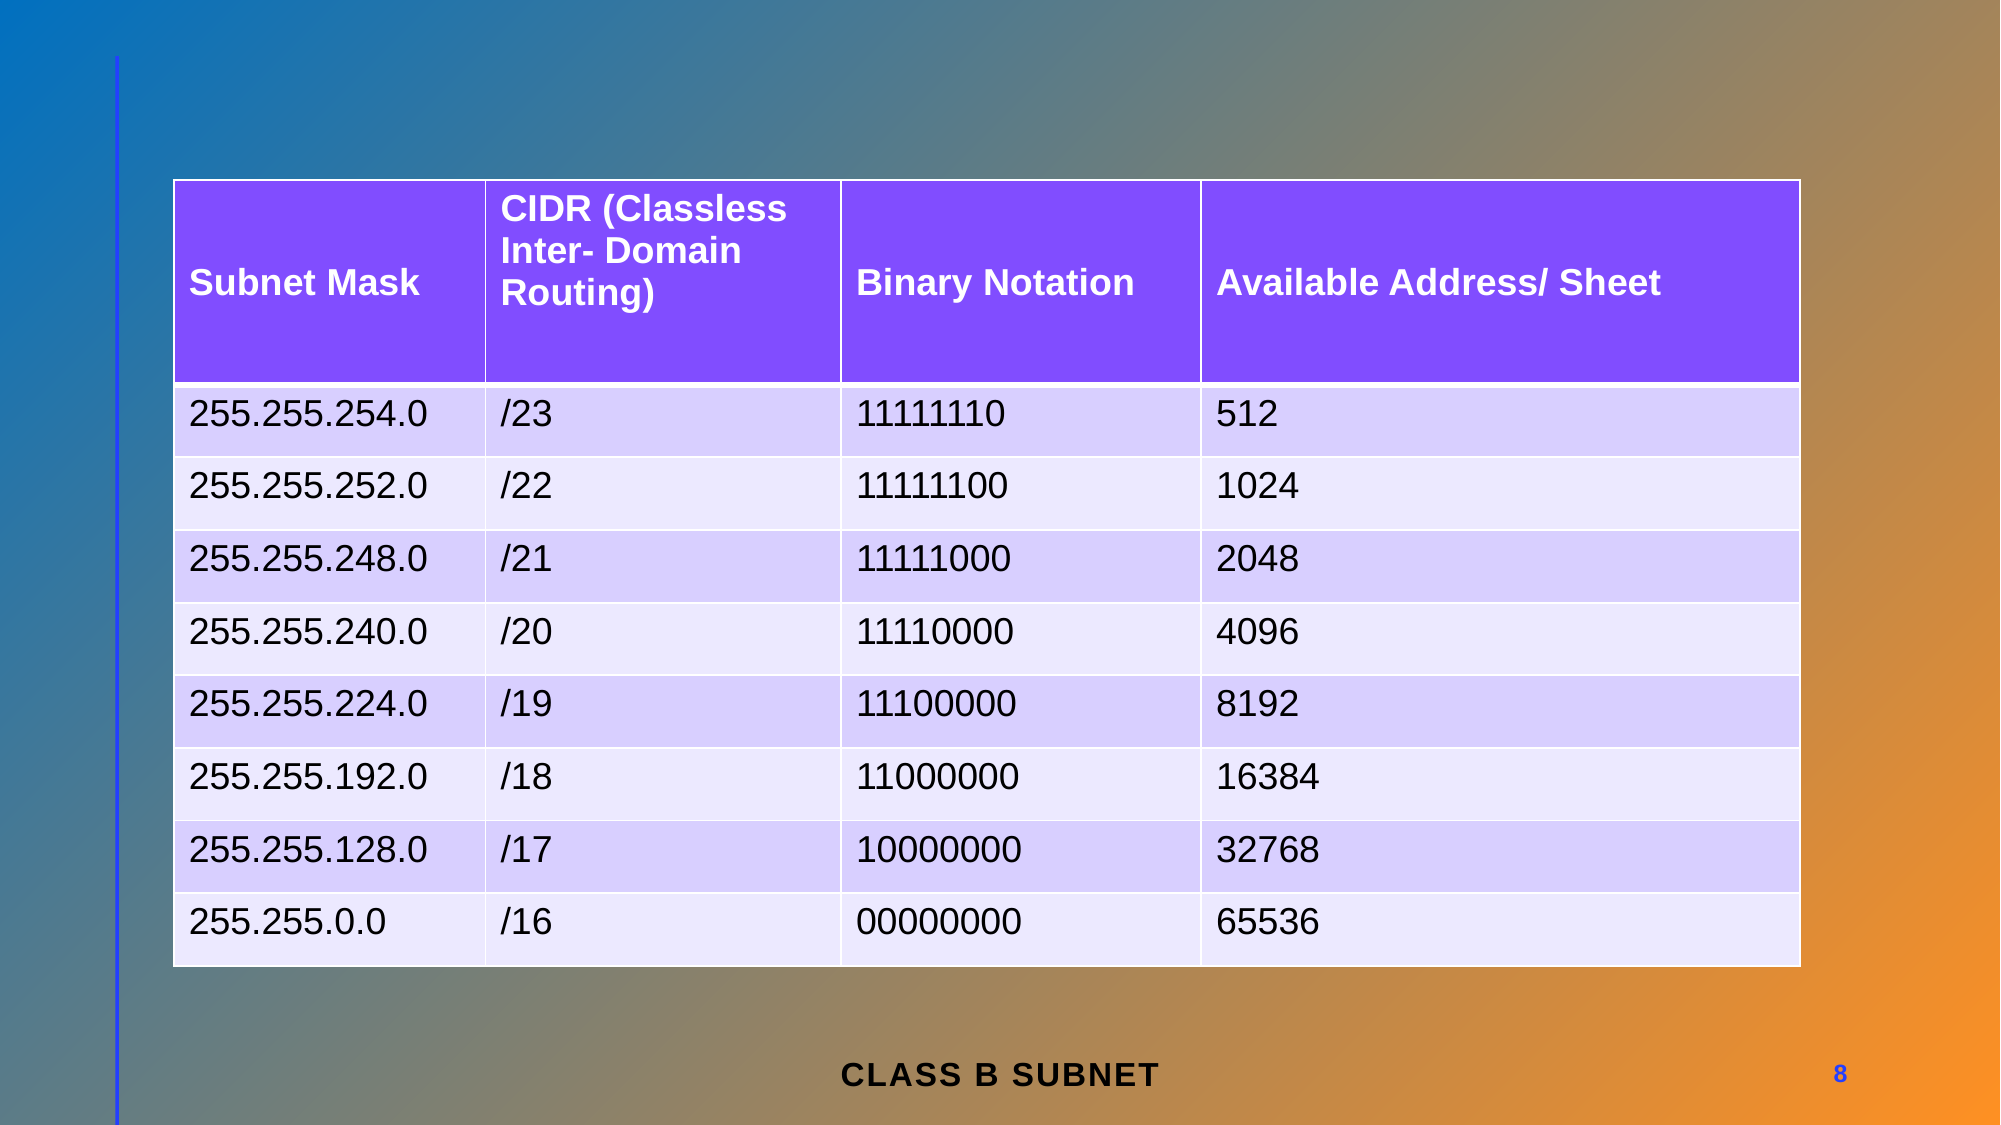

| Subnet Mask | CIDR (Classless Inter- Domain Routing) | Binary Notation | Available Address/ Sheet |
| --- | --- | --- | --- |
| 255.255.254.0 | /23 | 11111110 | 512 |
| 255.255.252.0 | /22 | 11111100 | 1024 |
| 255.255.248.0 | /21 | 11111000 | 2048 |
| 255.255.240.0 | /20 | 11110000 | 4096 |
| 255.255.224.0 | /19 | 11100000 | 8192 |
| 255.255.192.0 | /18 | 11000000 | 16384 |
| 255.255.128.0 | /17 | 10000000 | 32768 |
| 255.255.0.0 | /16 | 00000000 | 65536 |
CLASS B SUBNET
8